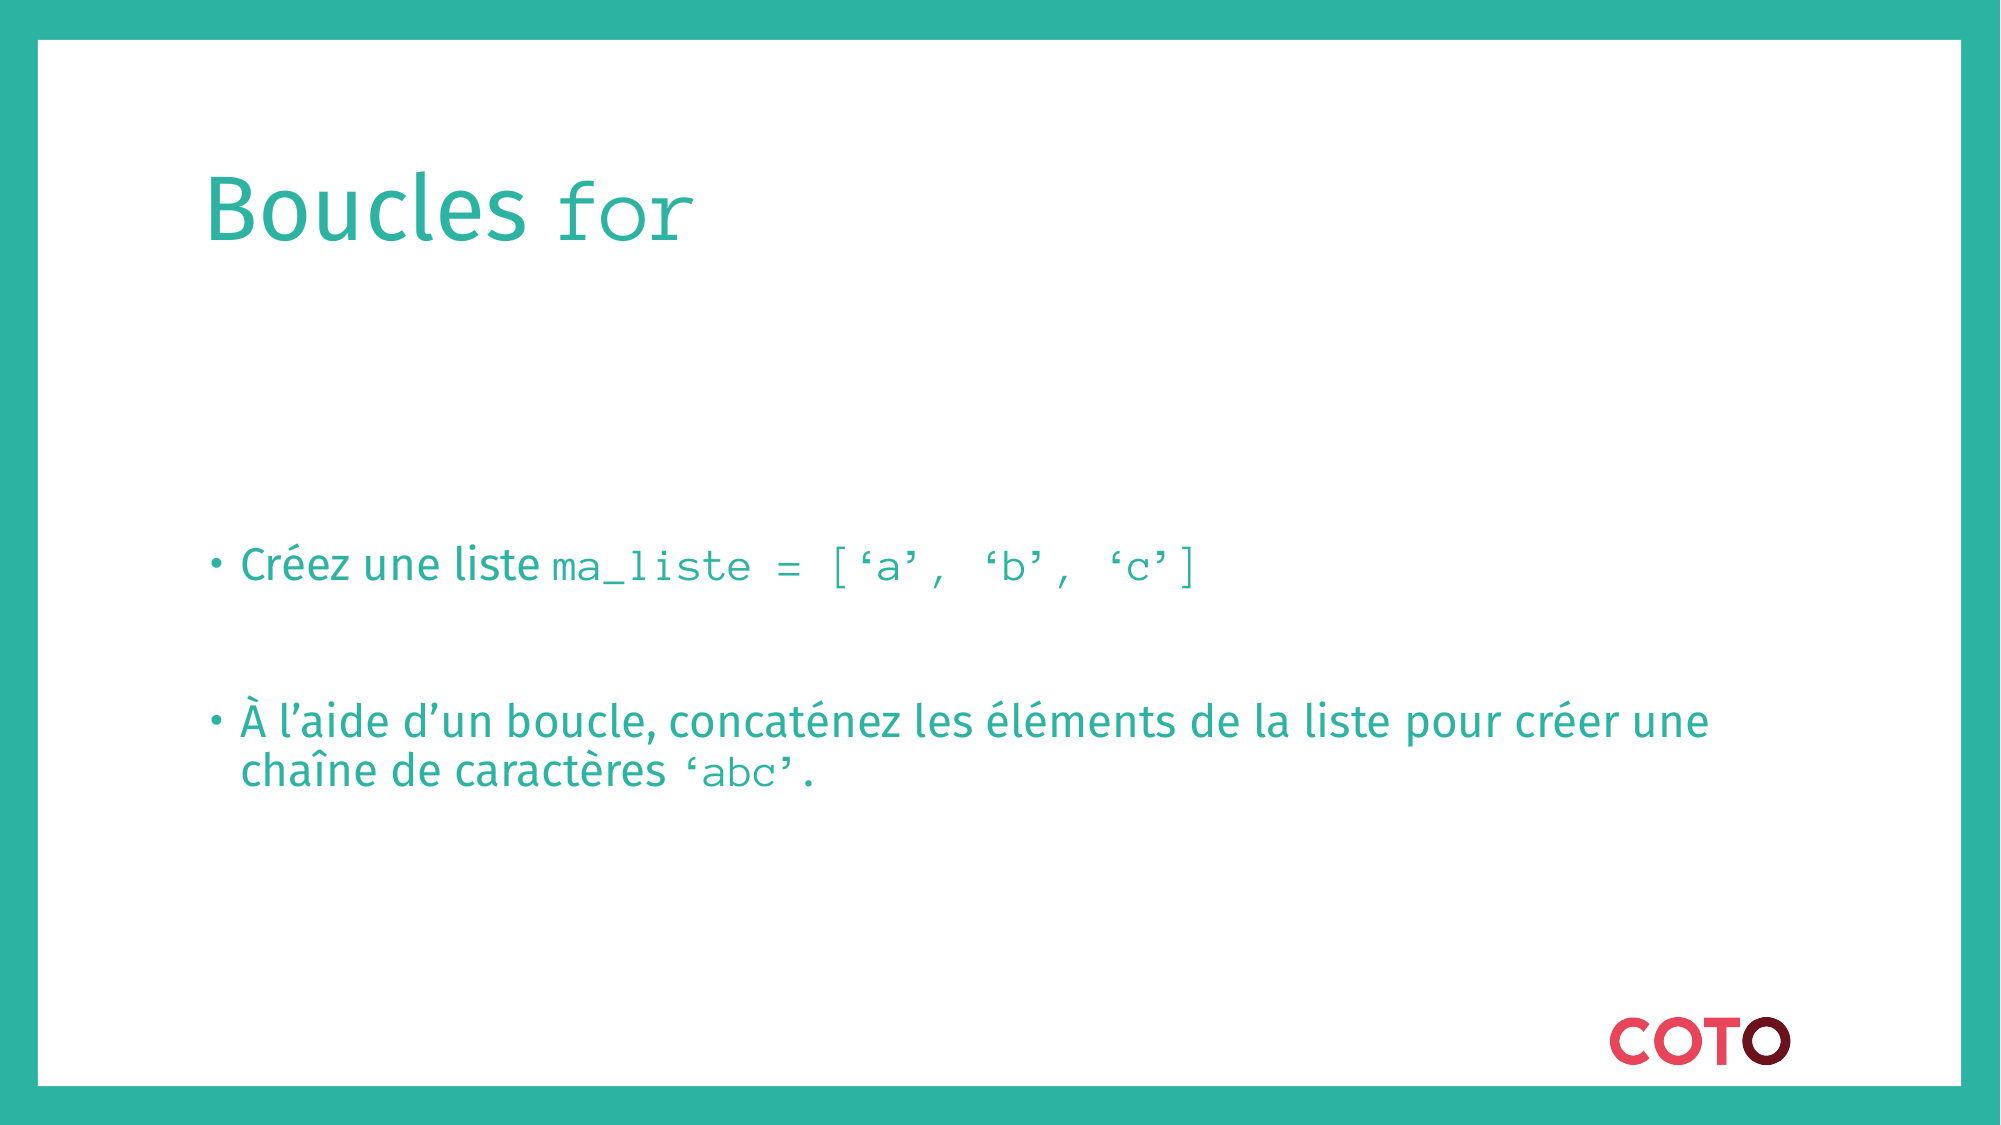

# Boucles for
Créez une liste ma_liste = [‘a’, ‘b’, ‘c’]

À l’aide d’un boucle, concaténez les éléments de la liste pour créer une chaîne de caractères ‘abc’.